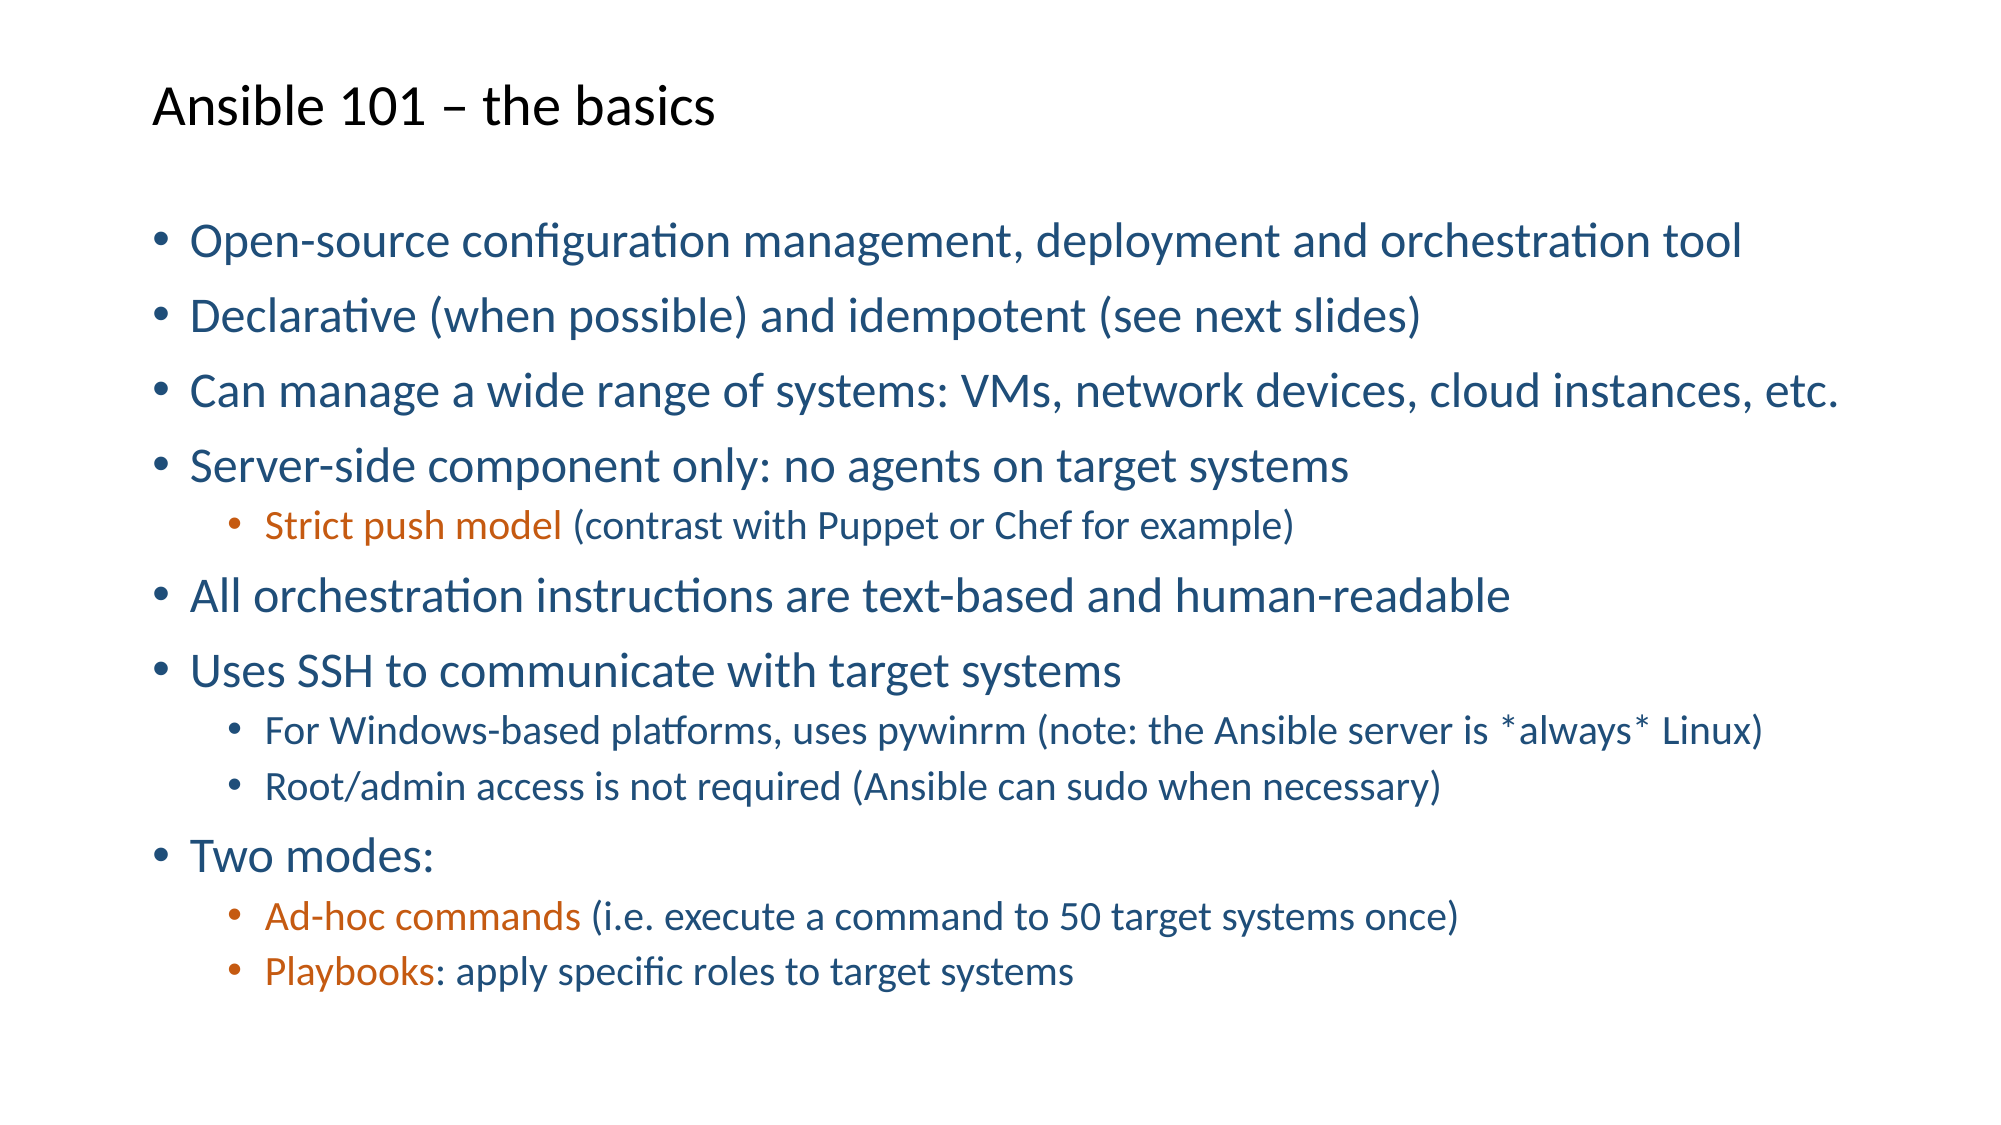

# Ansible 101 – the basics
Open-source configuration management, deployment and orchestration tool
Declarative (when possible) and idempotent (see next slides)
Can manage a wide range of systems: VMs, network devices, cloud instances, etc.
Server-side component only: no agents on target systems
Strict push model (contrast with Puppet or Chef for example)
All orchestration instructions are text-based and human-readable
Uses SSH to communicate with target systems
For Windows-based platforms, uses pywinrm (note: the Ansible server is *always* Linux)
Root/admin access is not required (Ansible can sudo when necessary)
Two modes:
Ad-hoc commands (i.e. execute a command to 50 target systems once)
Playbooks: apply specific roles to target systems